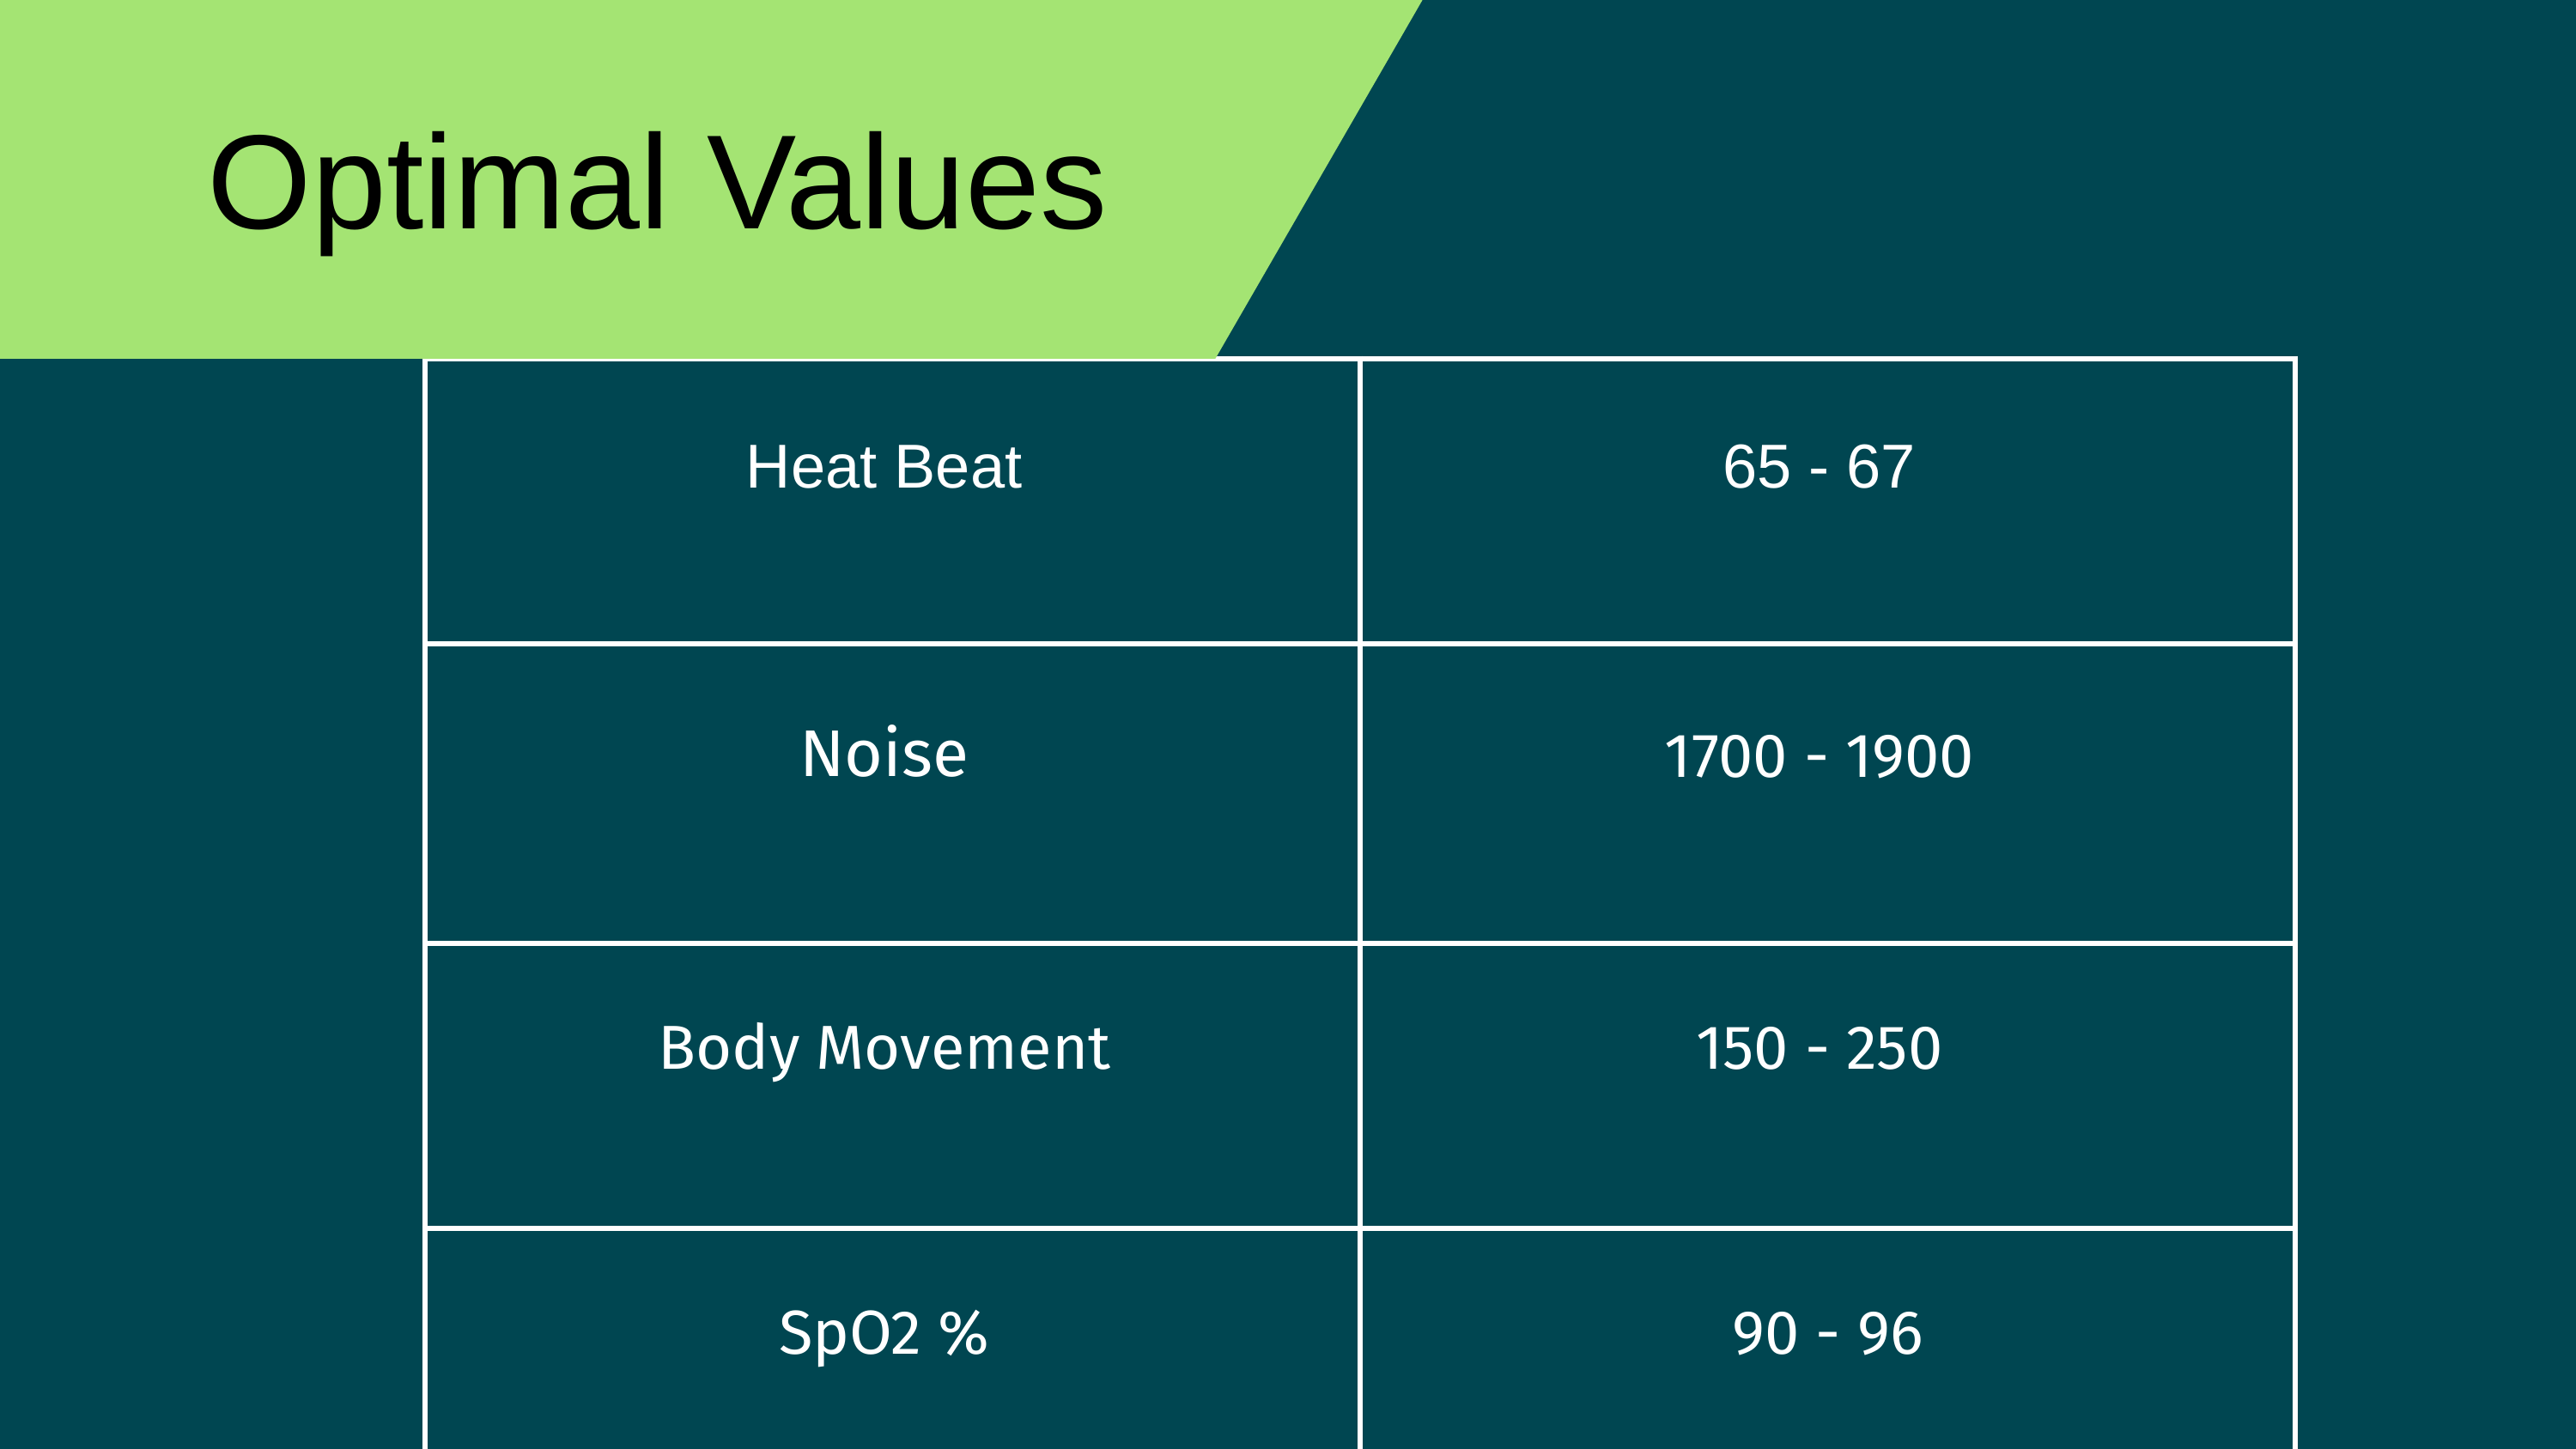

Optimal Values
| Heat Beat | 65 - 67 |
| --- | --- |
| Noise | 1700 - 1900 |
| Body Movement | 150 - 250 |
| SpO2 % | 90 - 96 |